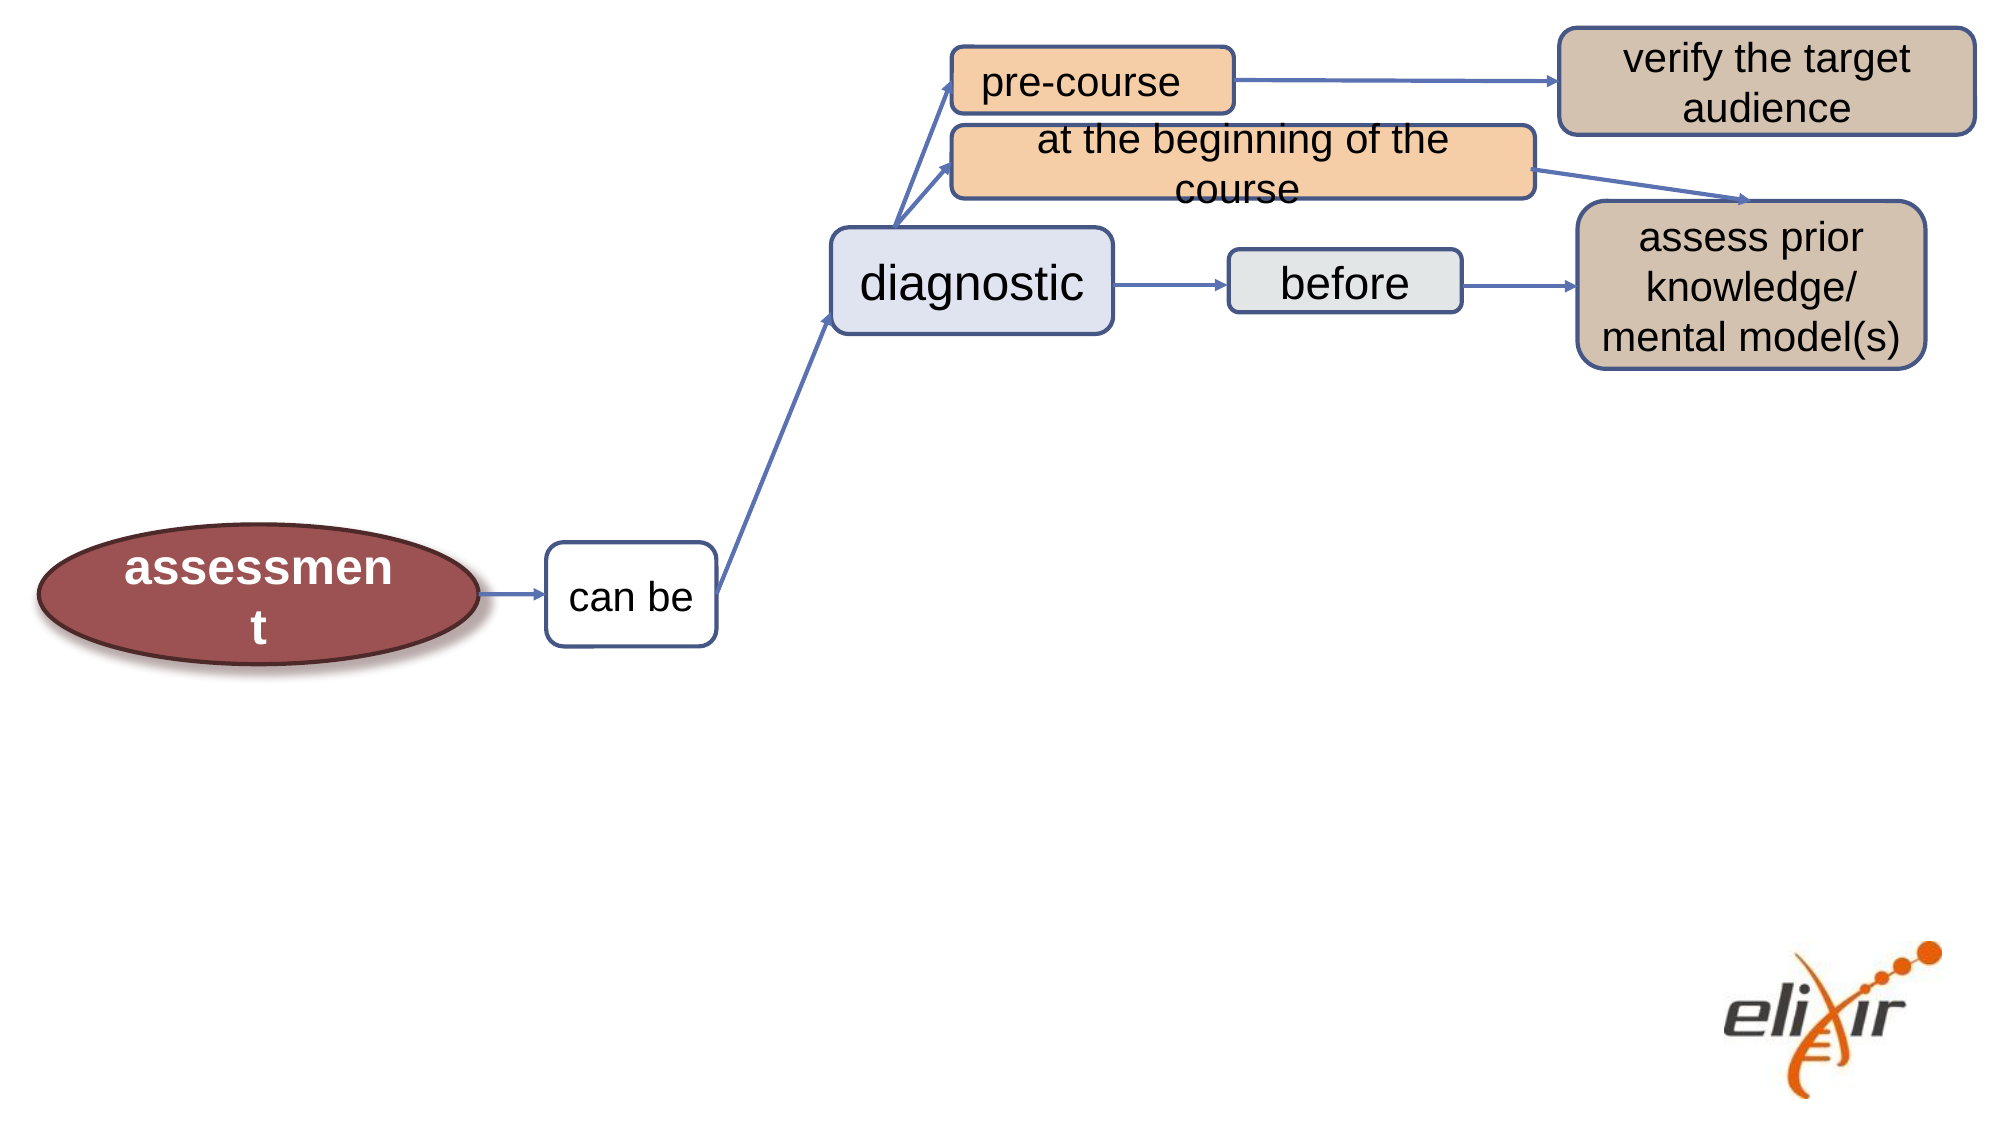

verify the target audience
pre-course
at the beginning of the course
assess prior knowledge/ mental model(s)
diagnostic
before
assessment
can be